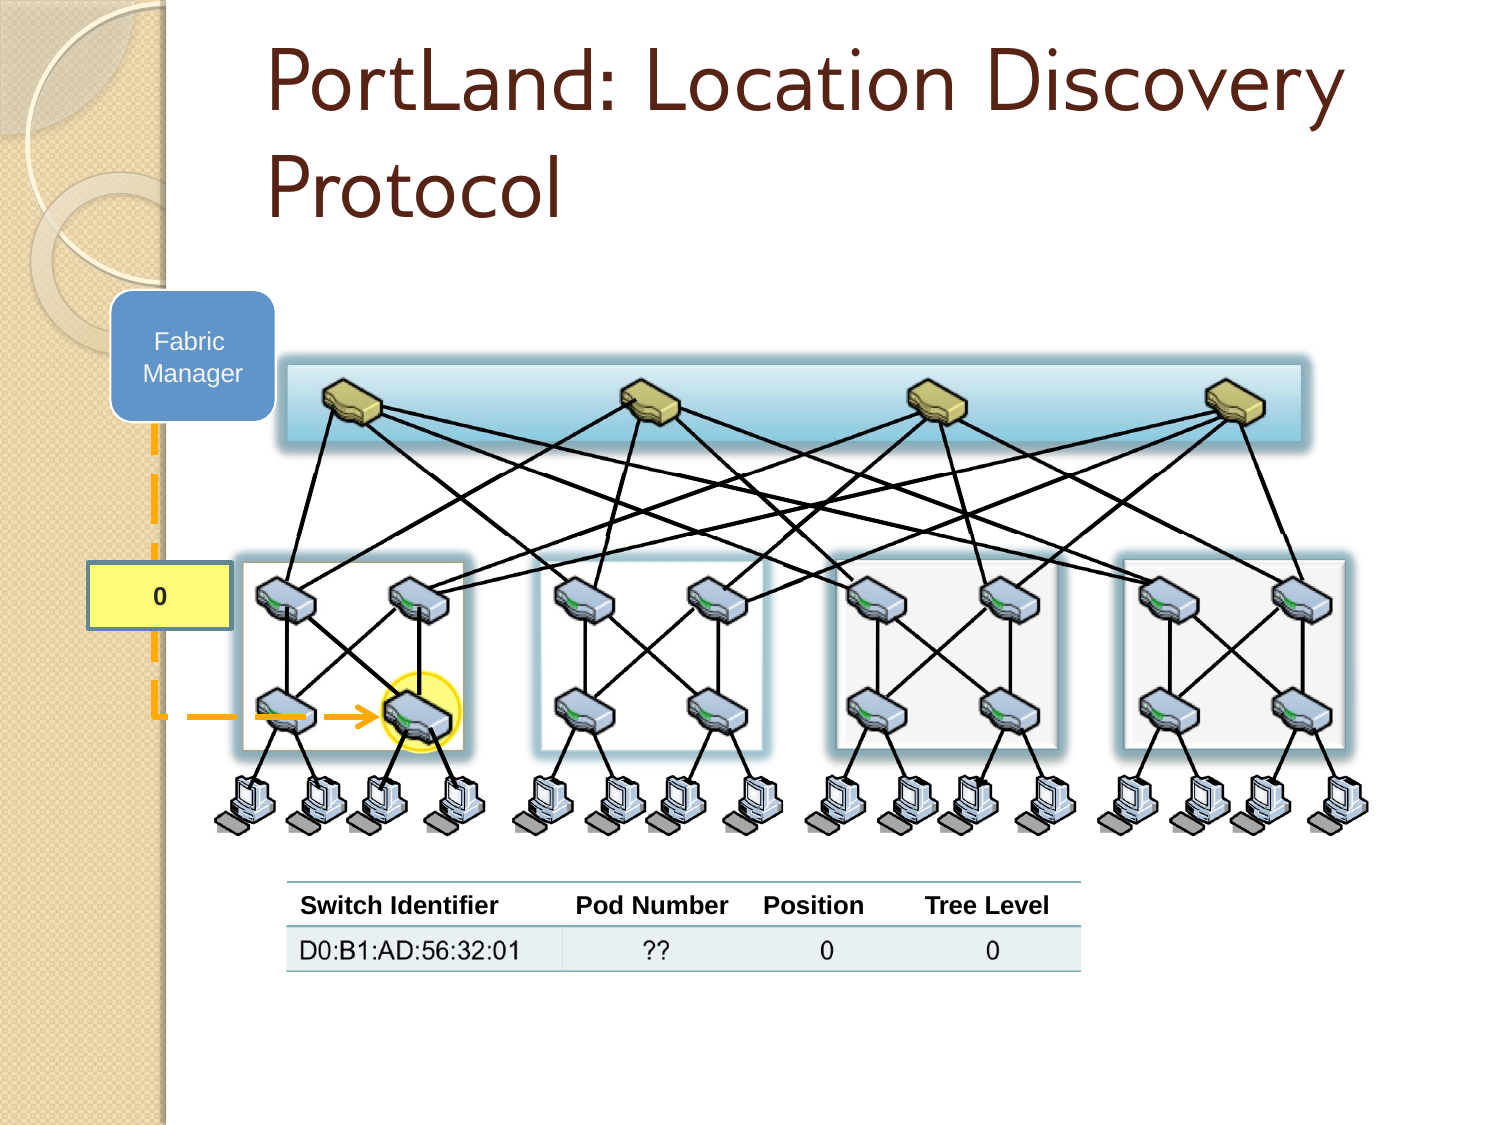

# PortLand: Location Discovery Protocol

Fabric  Manager

0

Switch Identifier
Pod Number
Position
Tree Level

D0:B1:AD:56:32:01	??	0	0